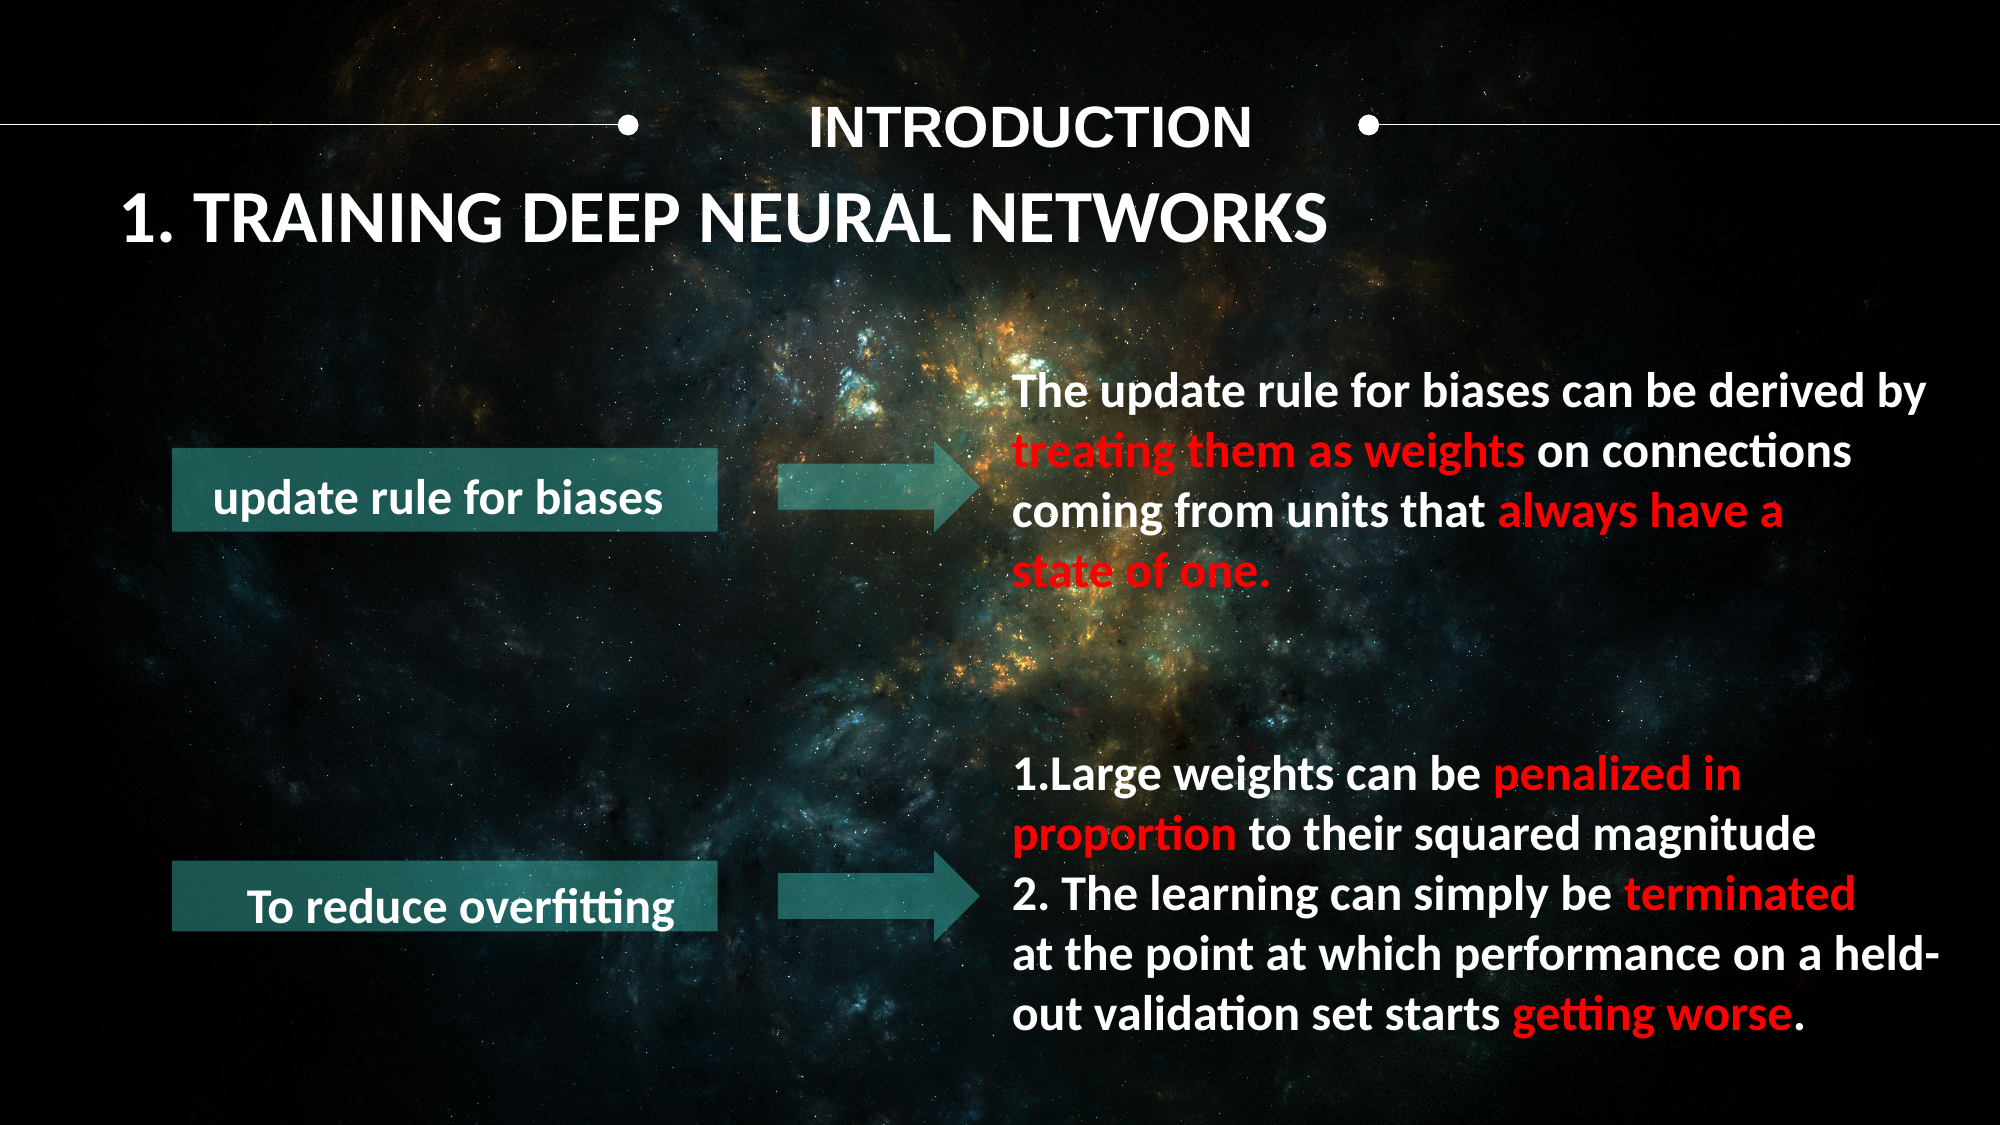

INTRODUCTION
1. TRAINING DEEP NEURAL NETWORKS
The update rule for biases can be derived by treating them as weights on connections coming from units that always have a
state of one.
update rule for biases

1.Large weights can be penalized in proportion to their squared magnitude
2. The learning can simply be terminated
at the point at which performance on a held-out validation set starts getting worse.
To reduce overfitting